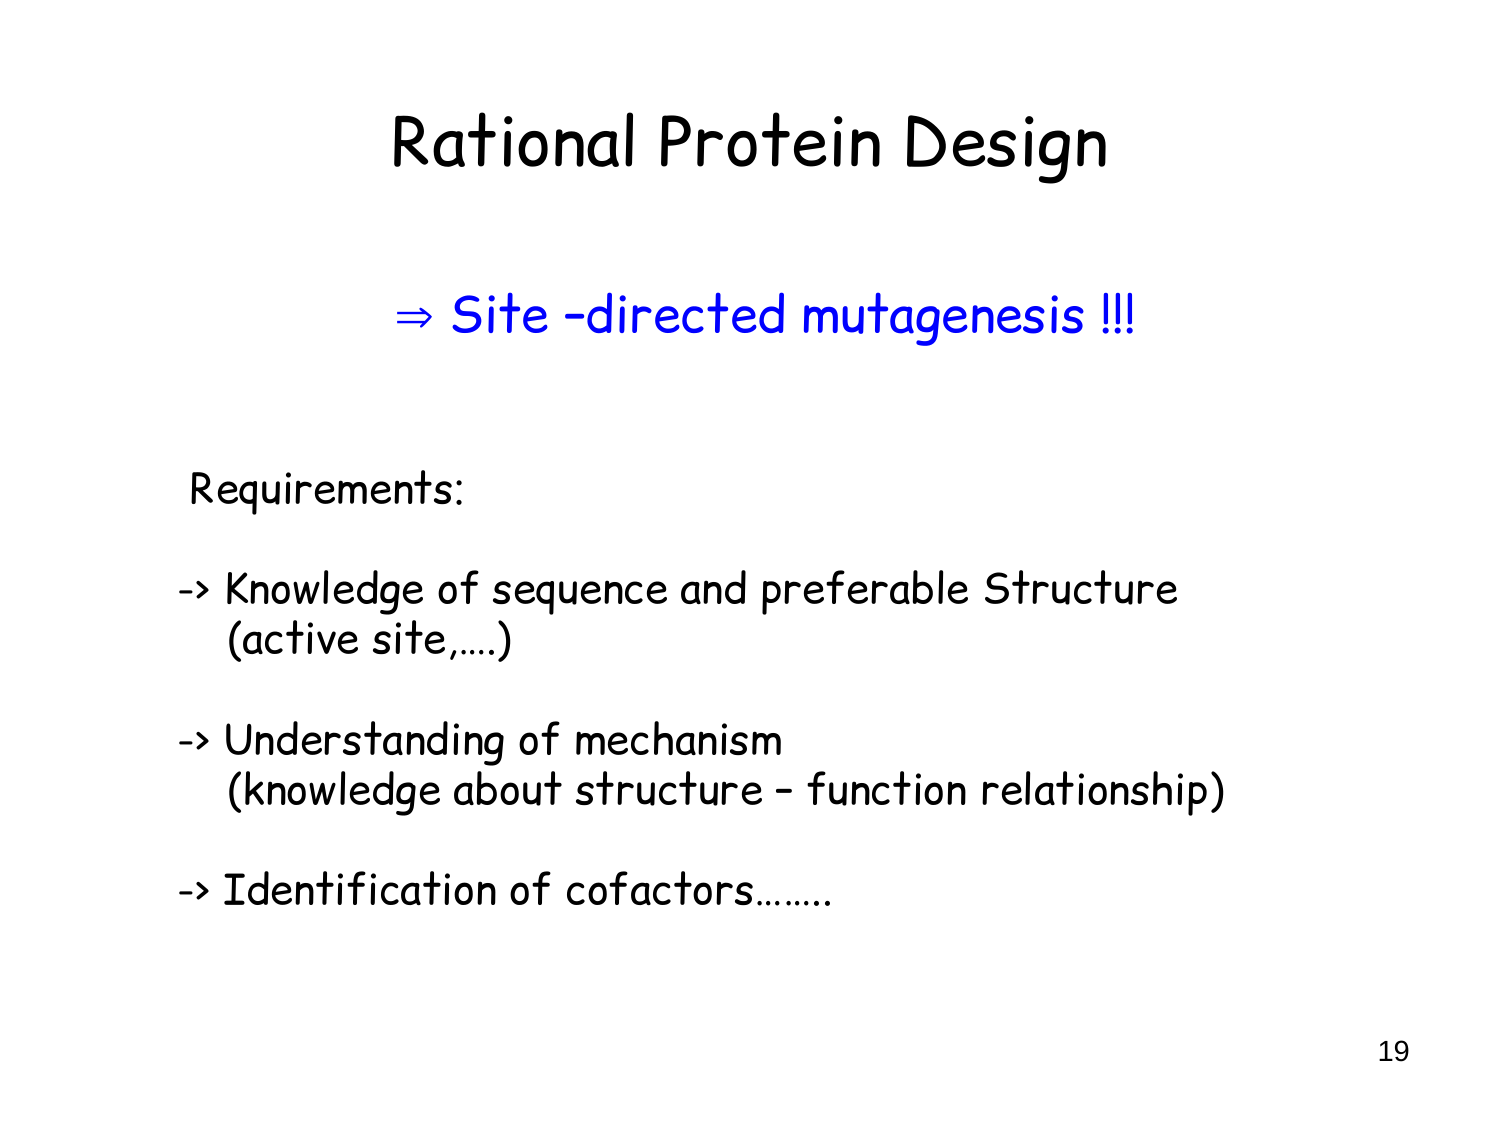

# Rational Protein Design
	⇒ Site –directed mutagenesis !!!

 Requirements:

-> Knowledge of sequence and preferable Structure
    (active site,….)

-> Understanding of mechanism
    (knowledge about structure – function relationship)

-> Identification of cofactors……..
19